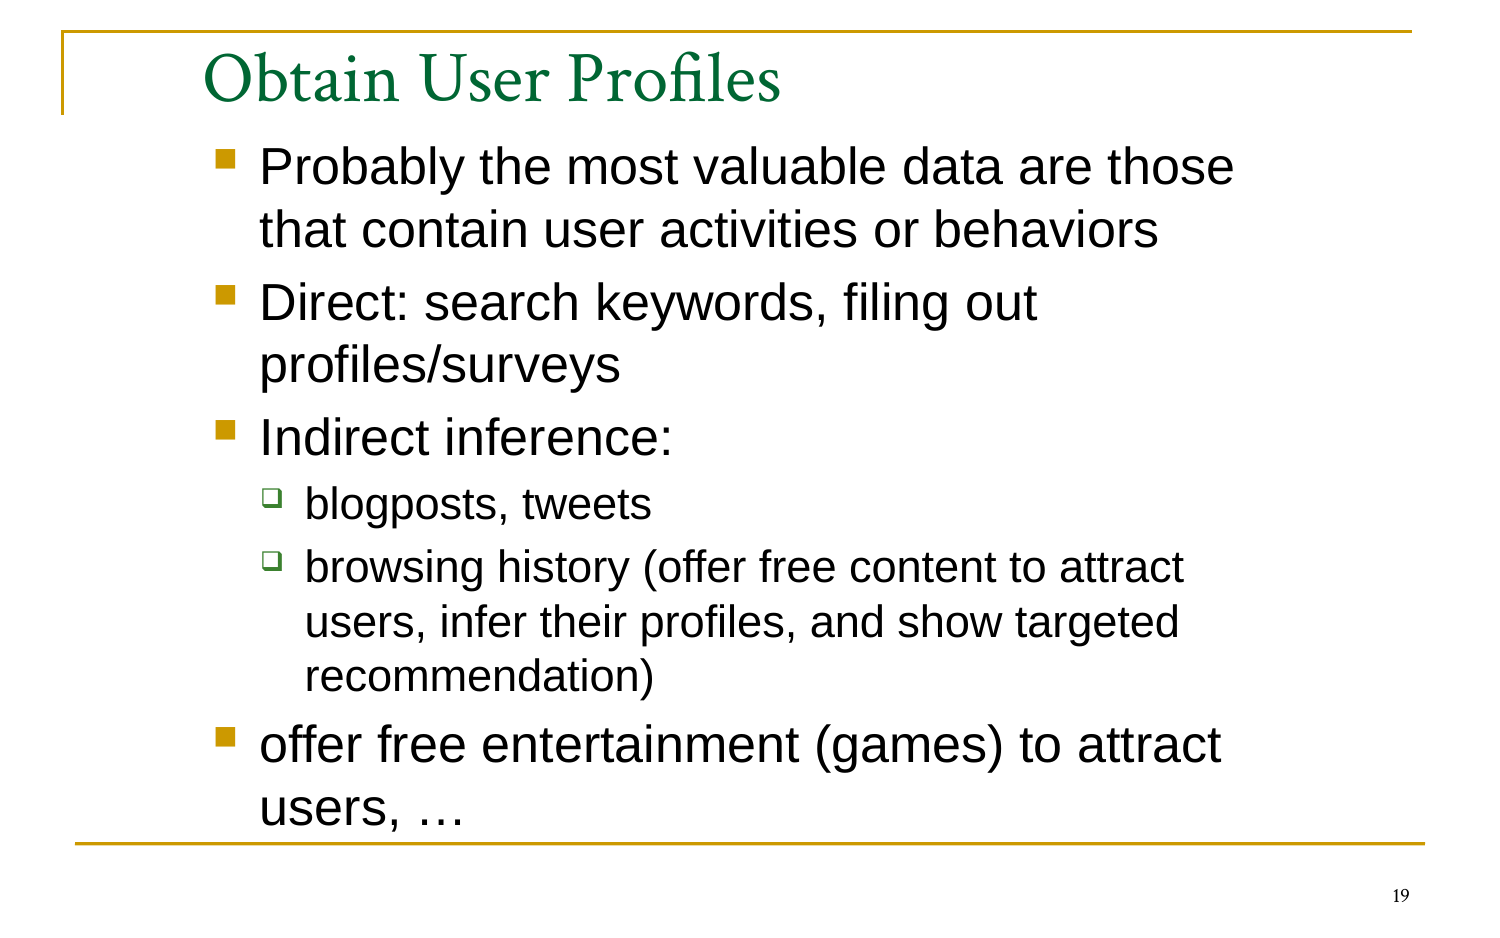

# Obtain User Profiles
Probably the most valuable data are those that contain user activities or behaviors
Direct: search keywords, filing out profiles/surveys
Indirect inference:
blogposts, tweets
browsing history (offer free content to attract users, infer their profiles, and show targeted recommendation)
offer free entertainment (games) to attract users, …
19